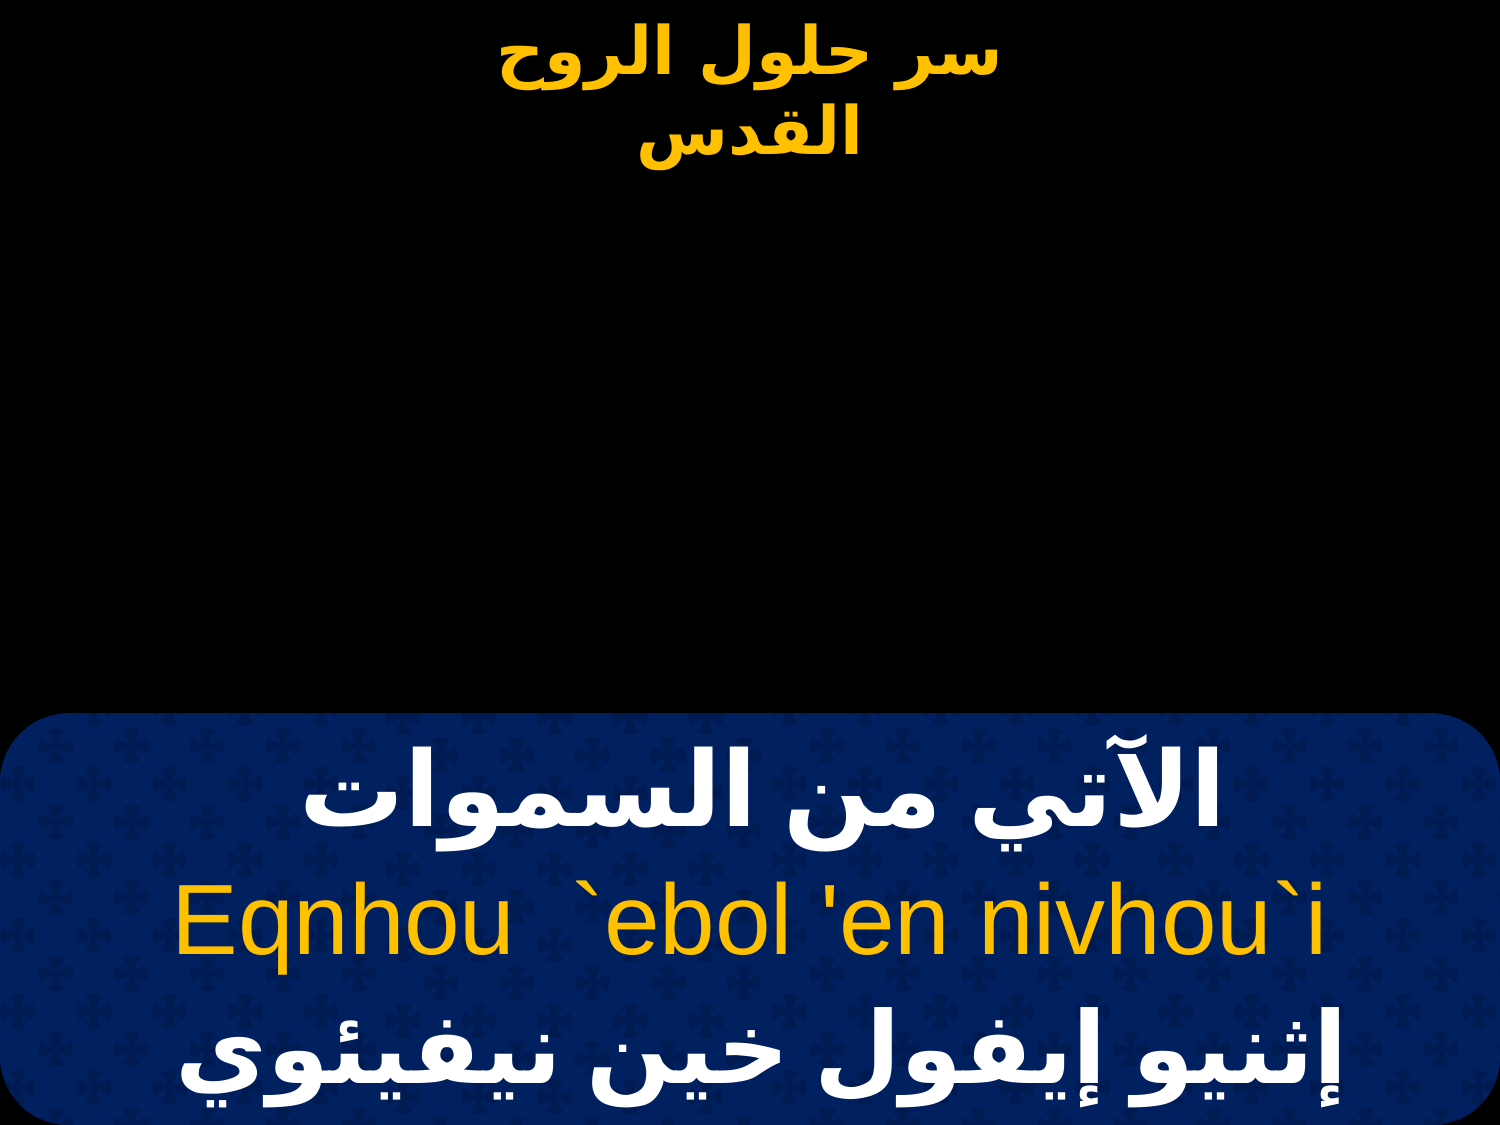

# الآتي من السموات
Eqnhou  `ebol 'en nivhou`i
إثنيو إيفول خين نيفيئوي